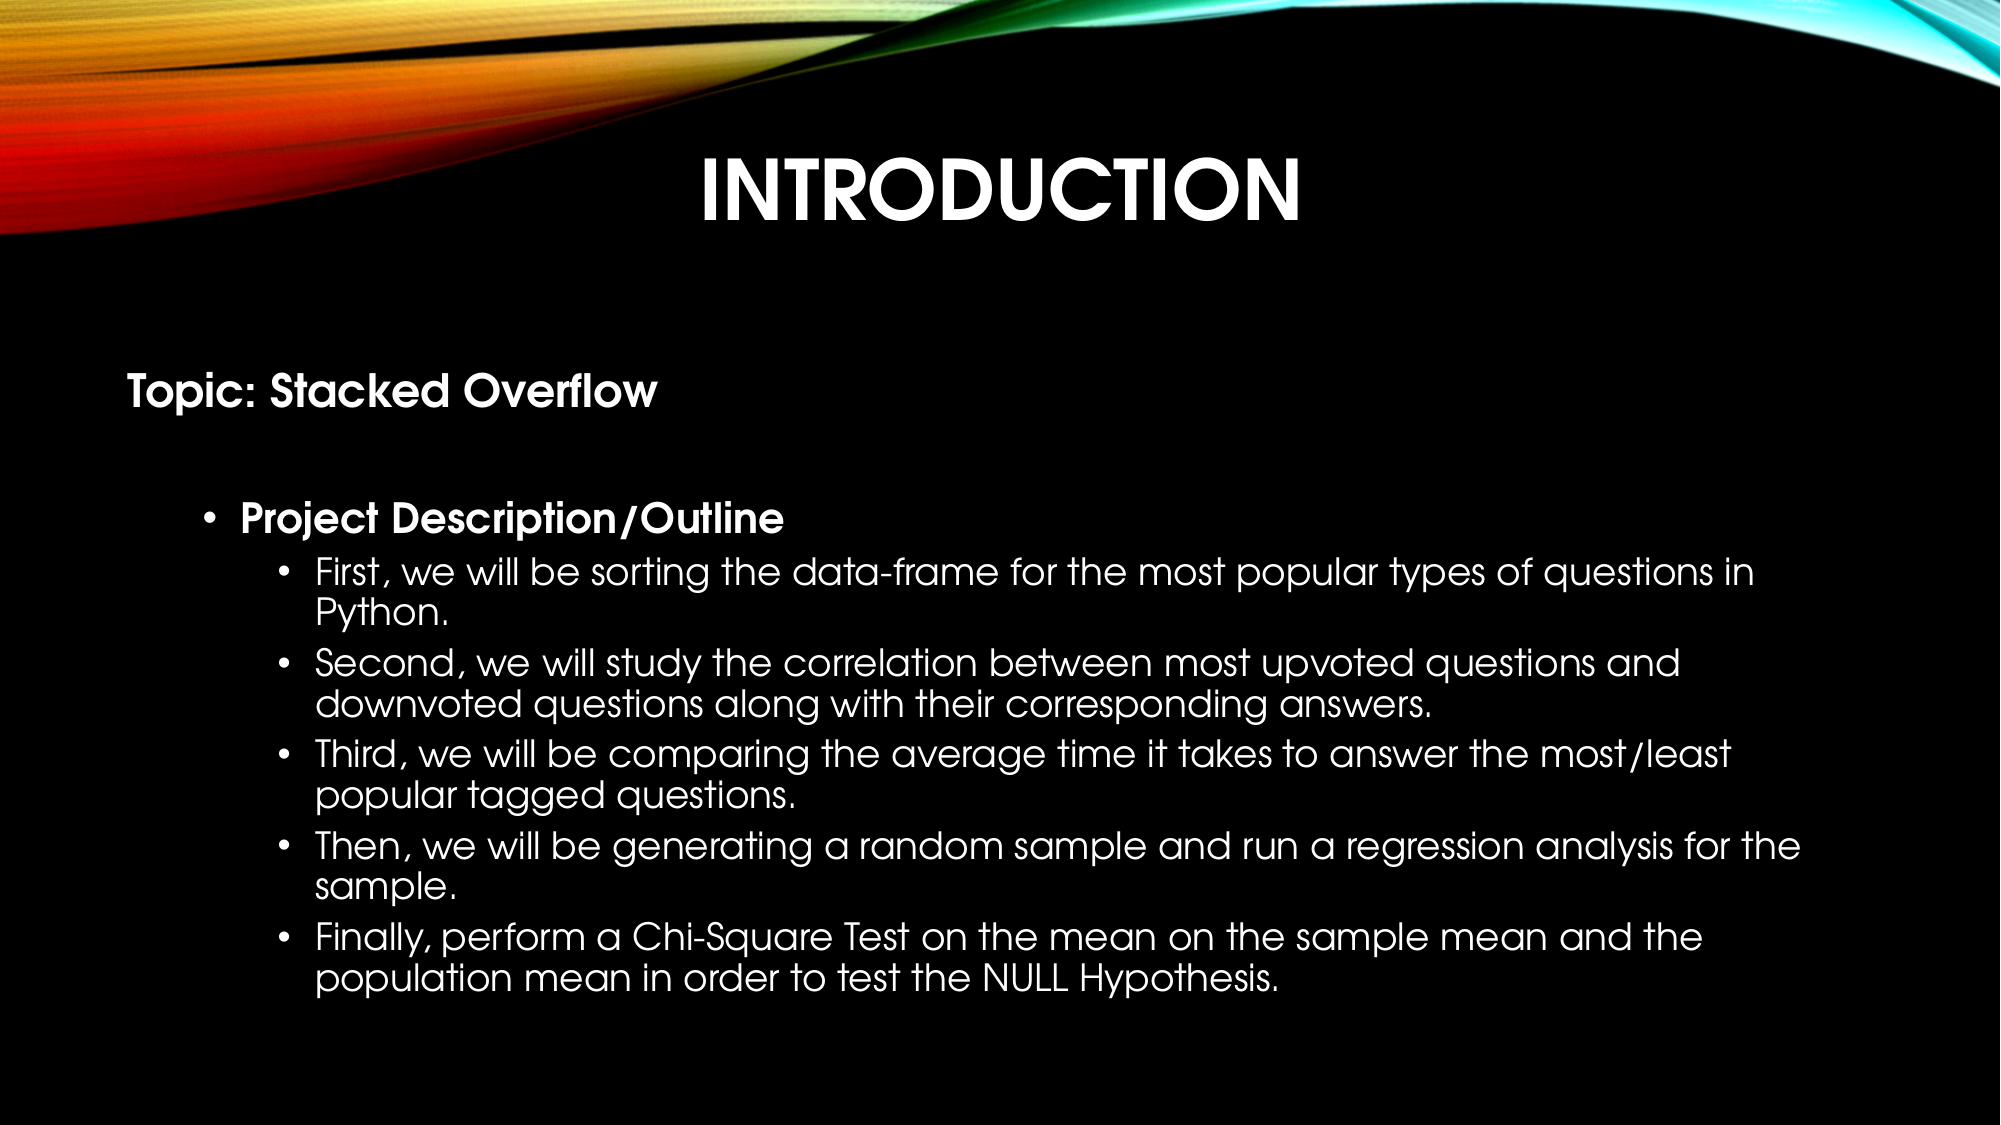

# Introduction
Topic: Stacked Overflow

Project Description/Outline
First, we will be sorting the data-frame for the most popular types of questions in Python.
Second, we will study the correlation between most upvoted questions and downvoted questions along with their corresponding answers.
Third, we will be comparing the average time it takes to answer the most/least popular tagged questions.
Then, we will be generating a random sample and run a regression analysis for the sample.
Finally, perform a Chi-Square Test on the mean on the sample mean and the population mean in order to test the NULL Hypothesis.